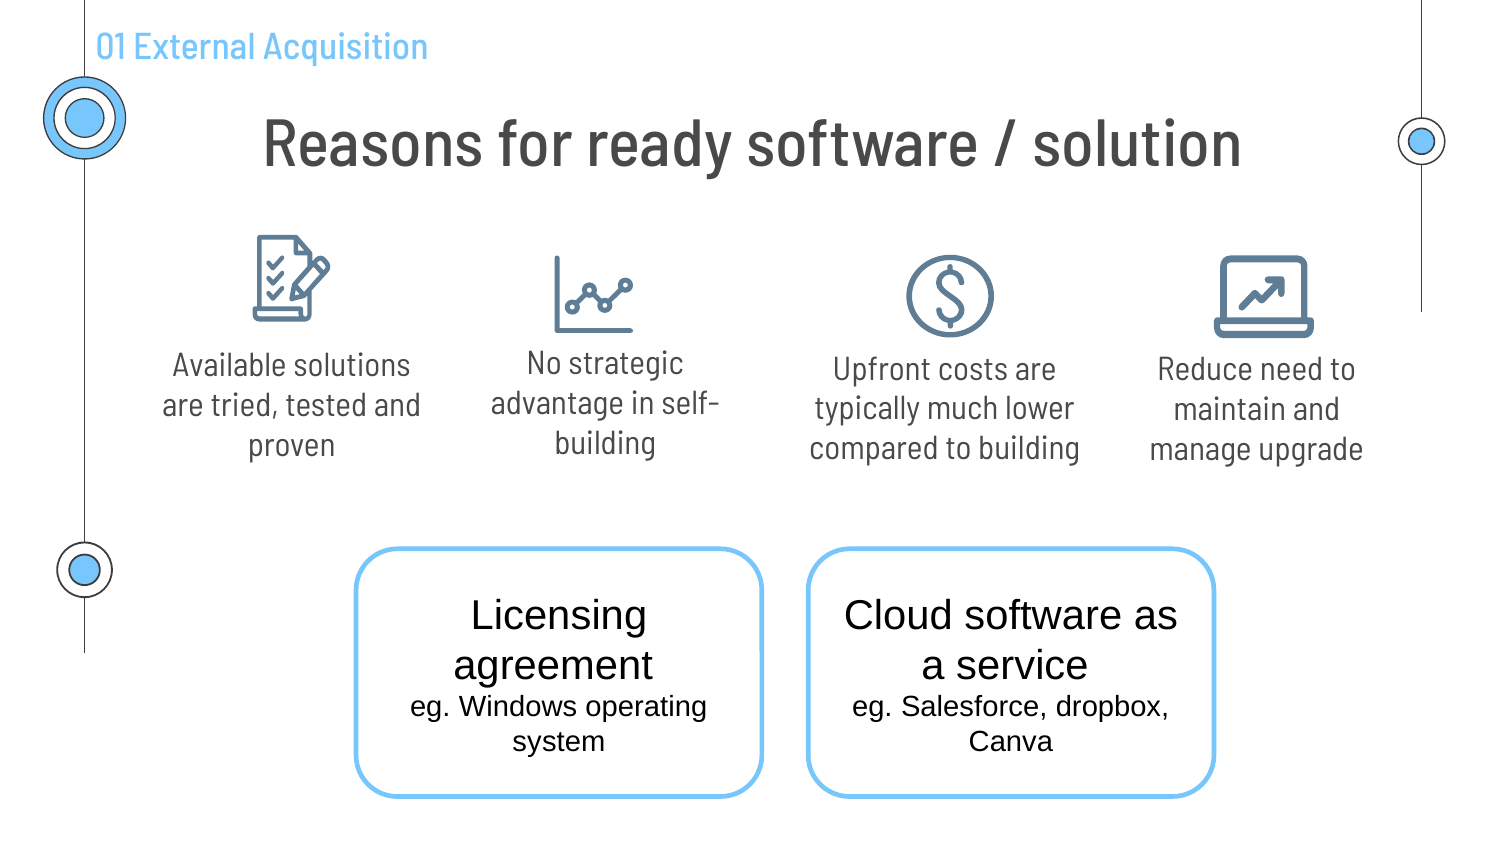

01 External Acquisition
# Reasons for ready software / solution

No strategic advantage in self-building
Available solutions are tried, tested and proven
Upfront costs are typically much lower compared to building
Reduce need to maintain and manage upgrade
Licensing agreement
eg. Windows operating system
Cloud software as a service
eg. Salesforce, dropbox, Canva